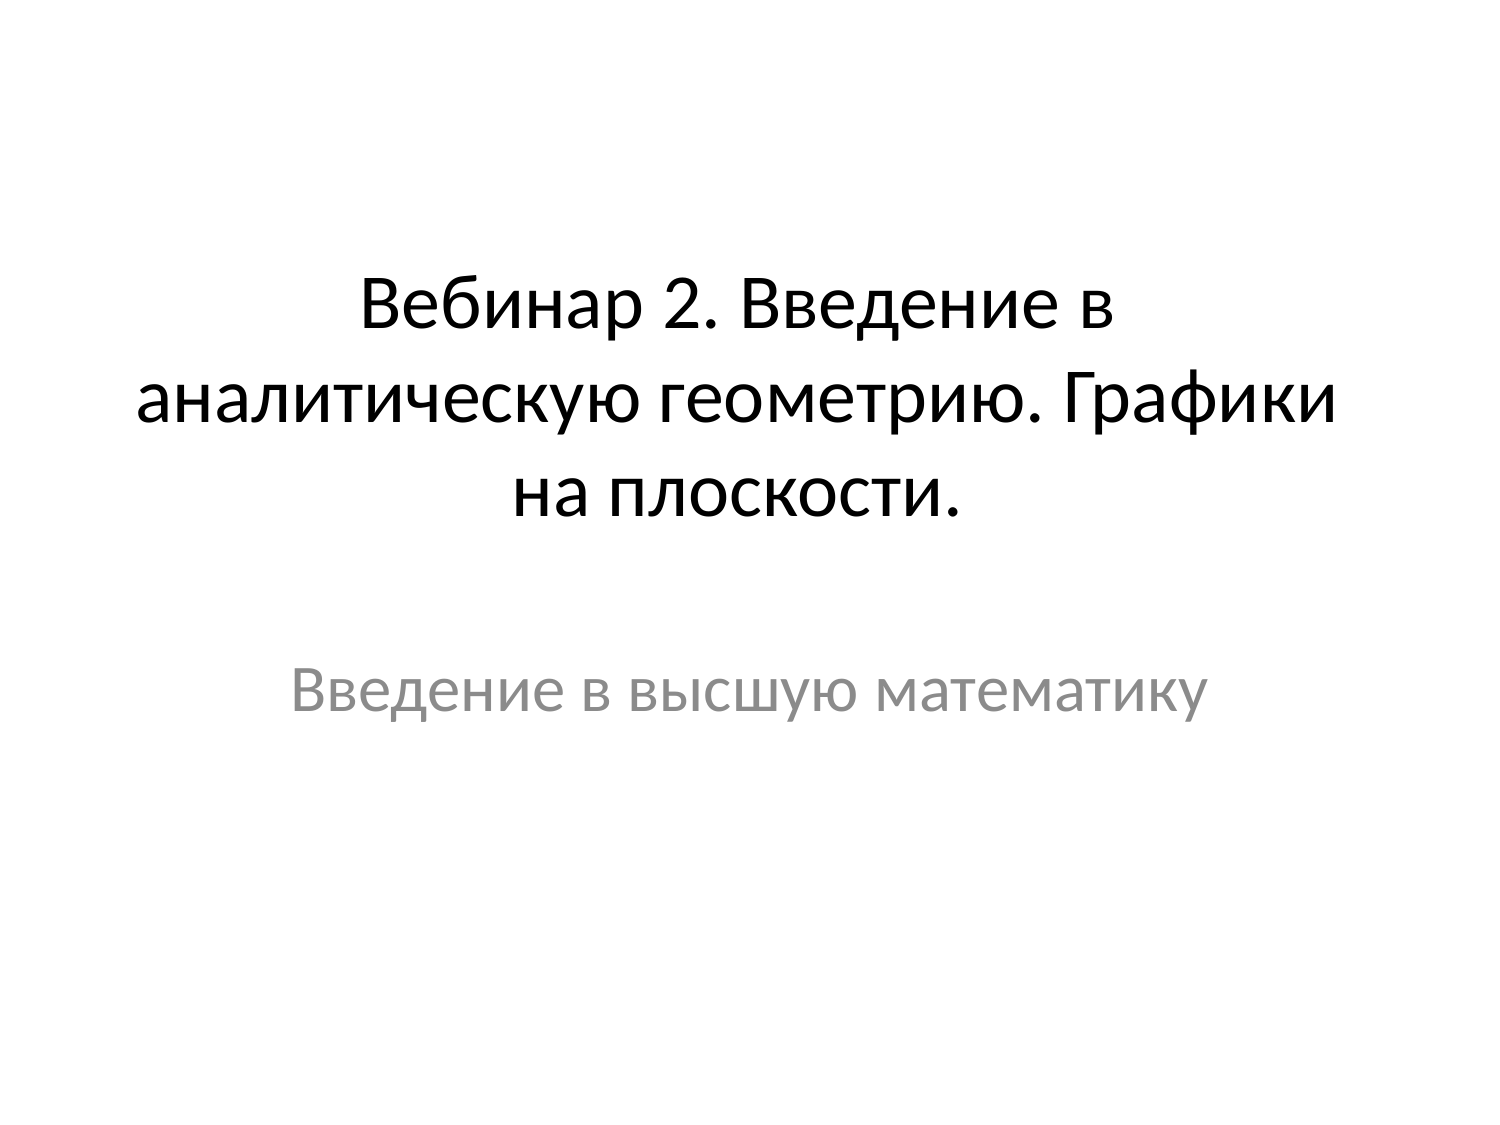

# Вебинар 2. Введение в аналитическую геометрию. Графики на плоскости.
Введение в высшую математику